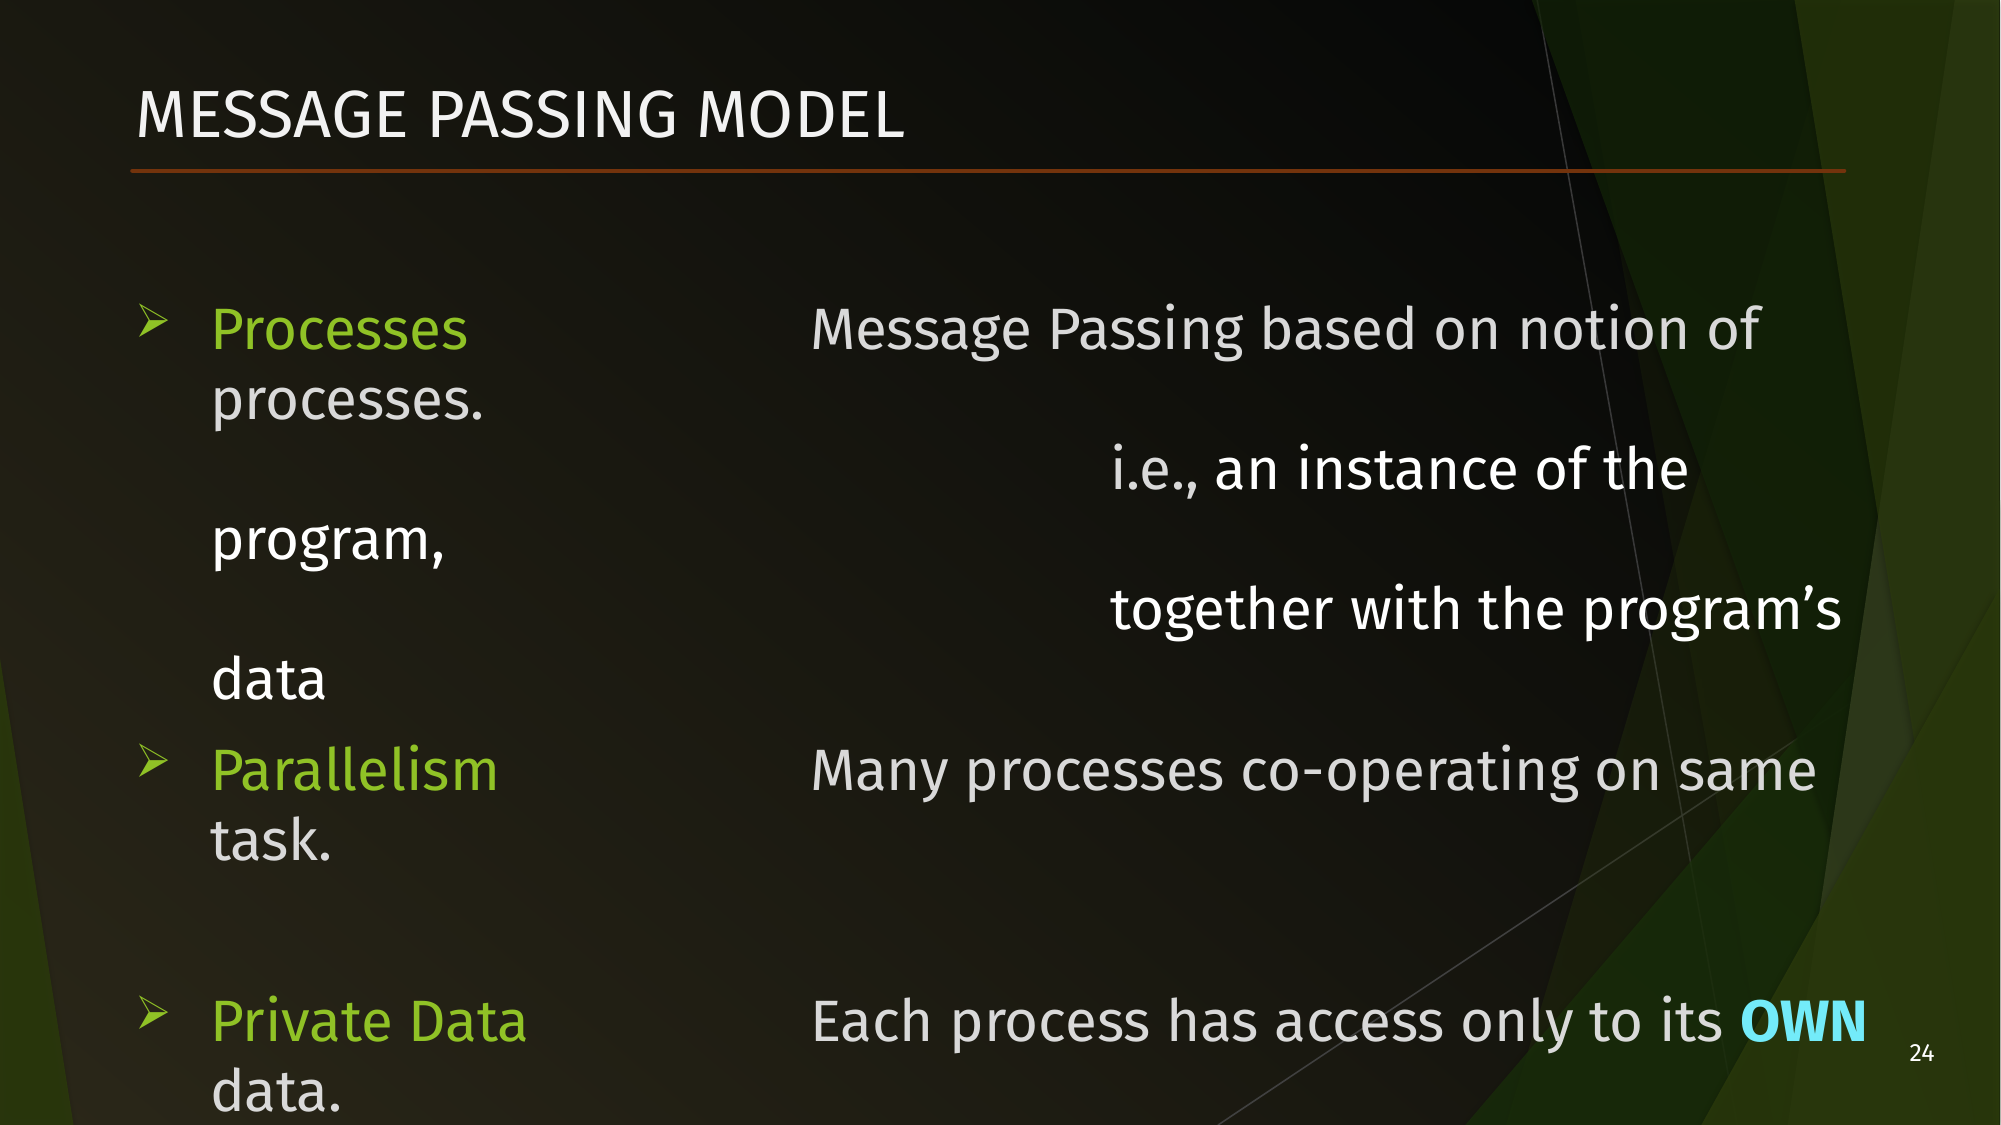

# Message Passing Model
Processes 			Message Passing based on notion of processes.
						i.e., an instance of the program,
						together with the program’s data
Parallelism 		Many processes co-operating on same task.

Private Data 		Each process has access only to its OWN data.

Communication	Processes sending & receiving messages.
24